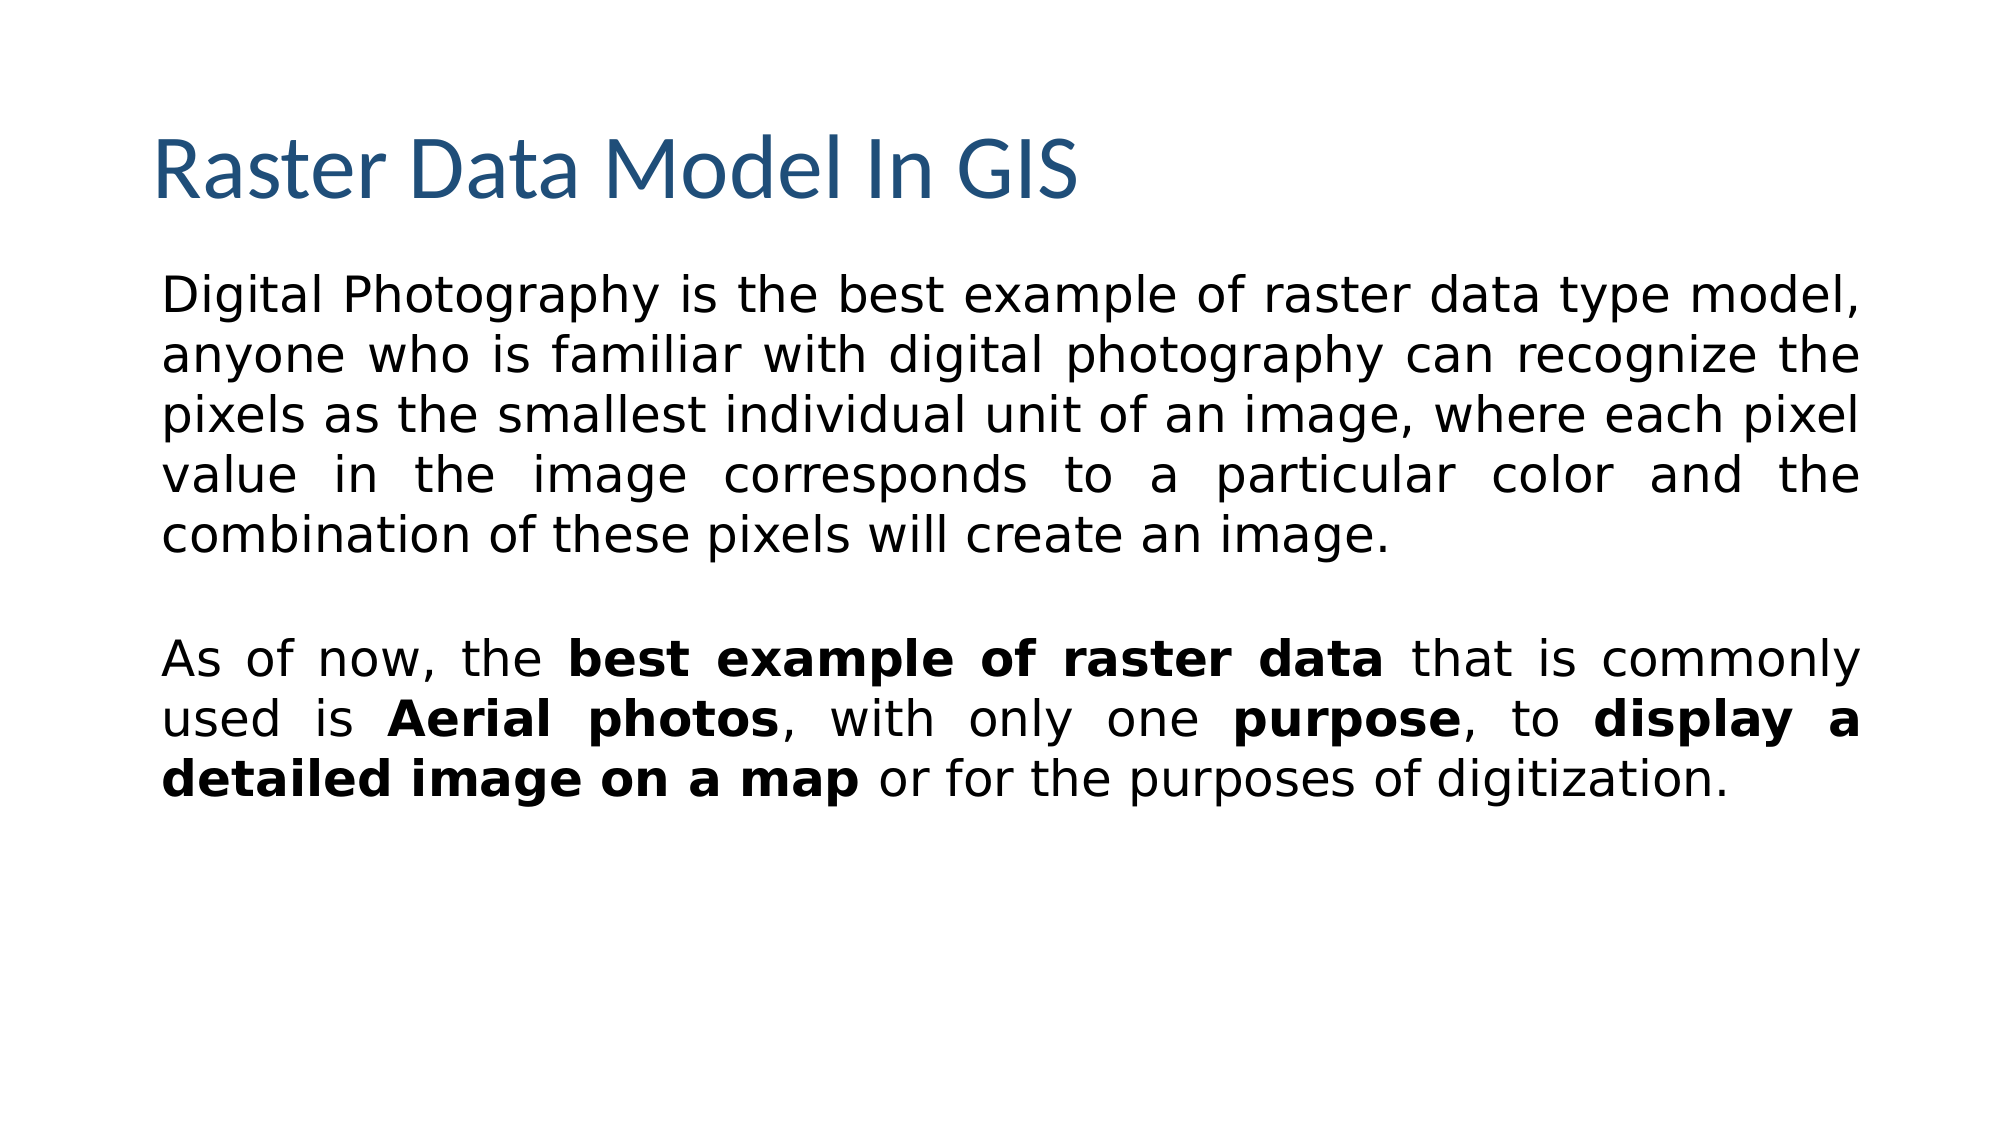

# Raster Data Model In GIS
Digital Photography is the best example of raster data type model, anyone who is familiar with digital photography can recognize the pixels as the smallest individual unit of an image, where each pixel value in the image corresponds to a particular color and the combination of these pixels will create an image.

As of now, the best example of raster data that is commonly used is Aerial photos, with only one purpose, to display a detailed image on a map or for the purposes of digitization.